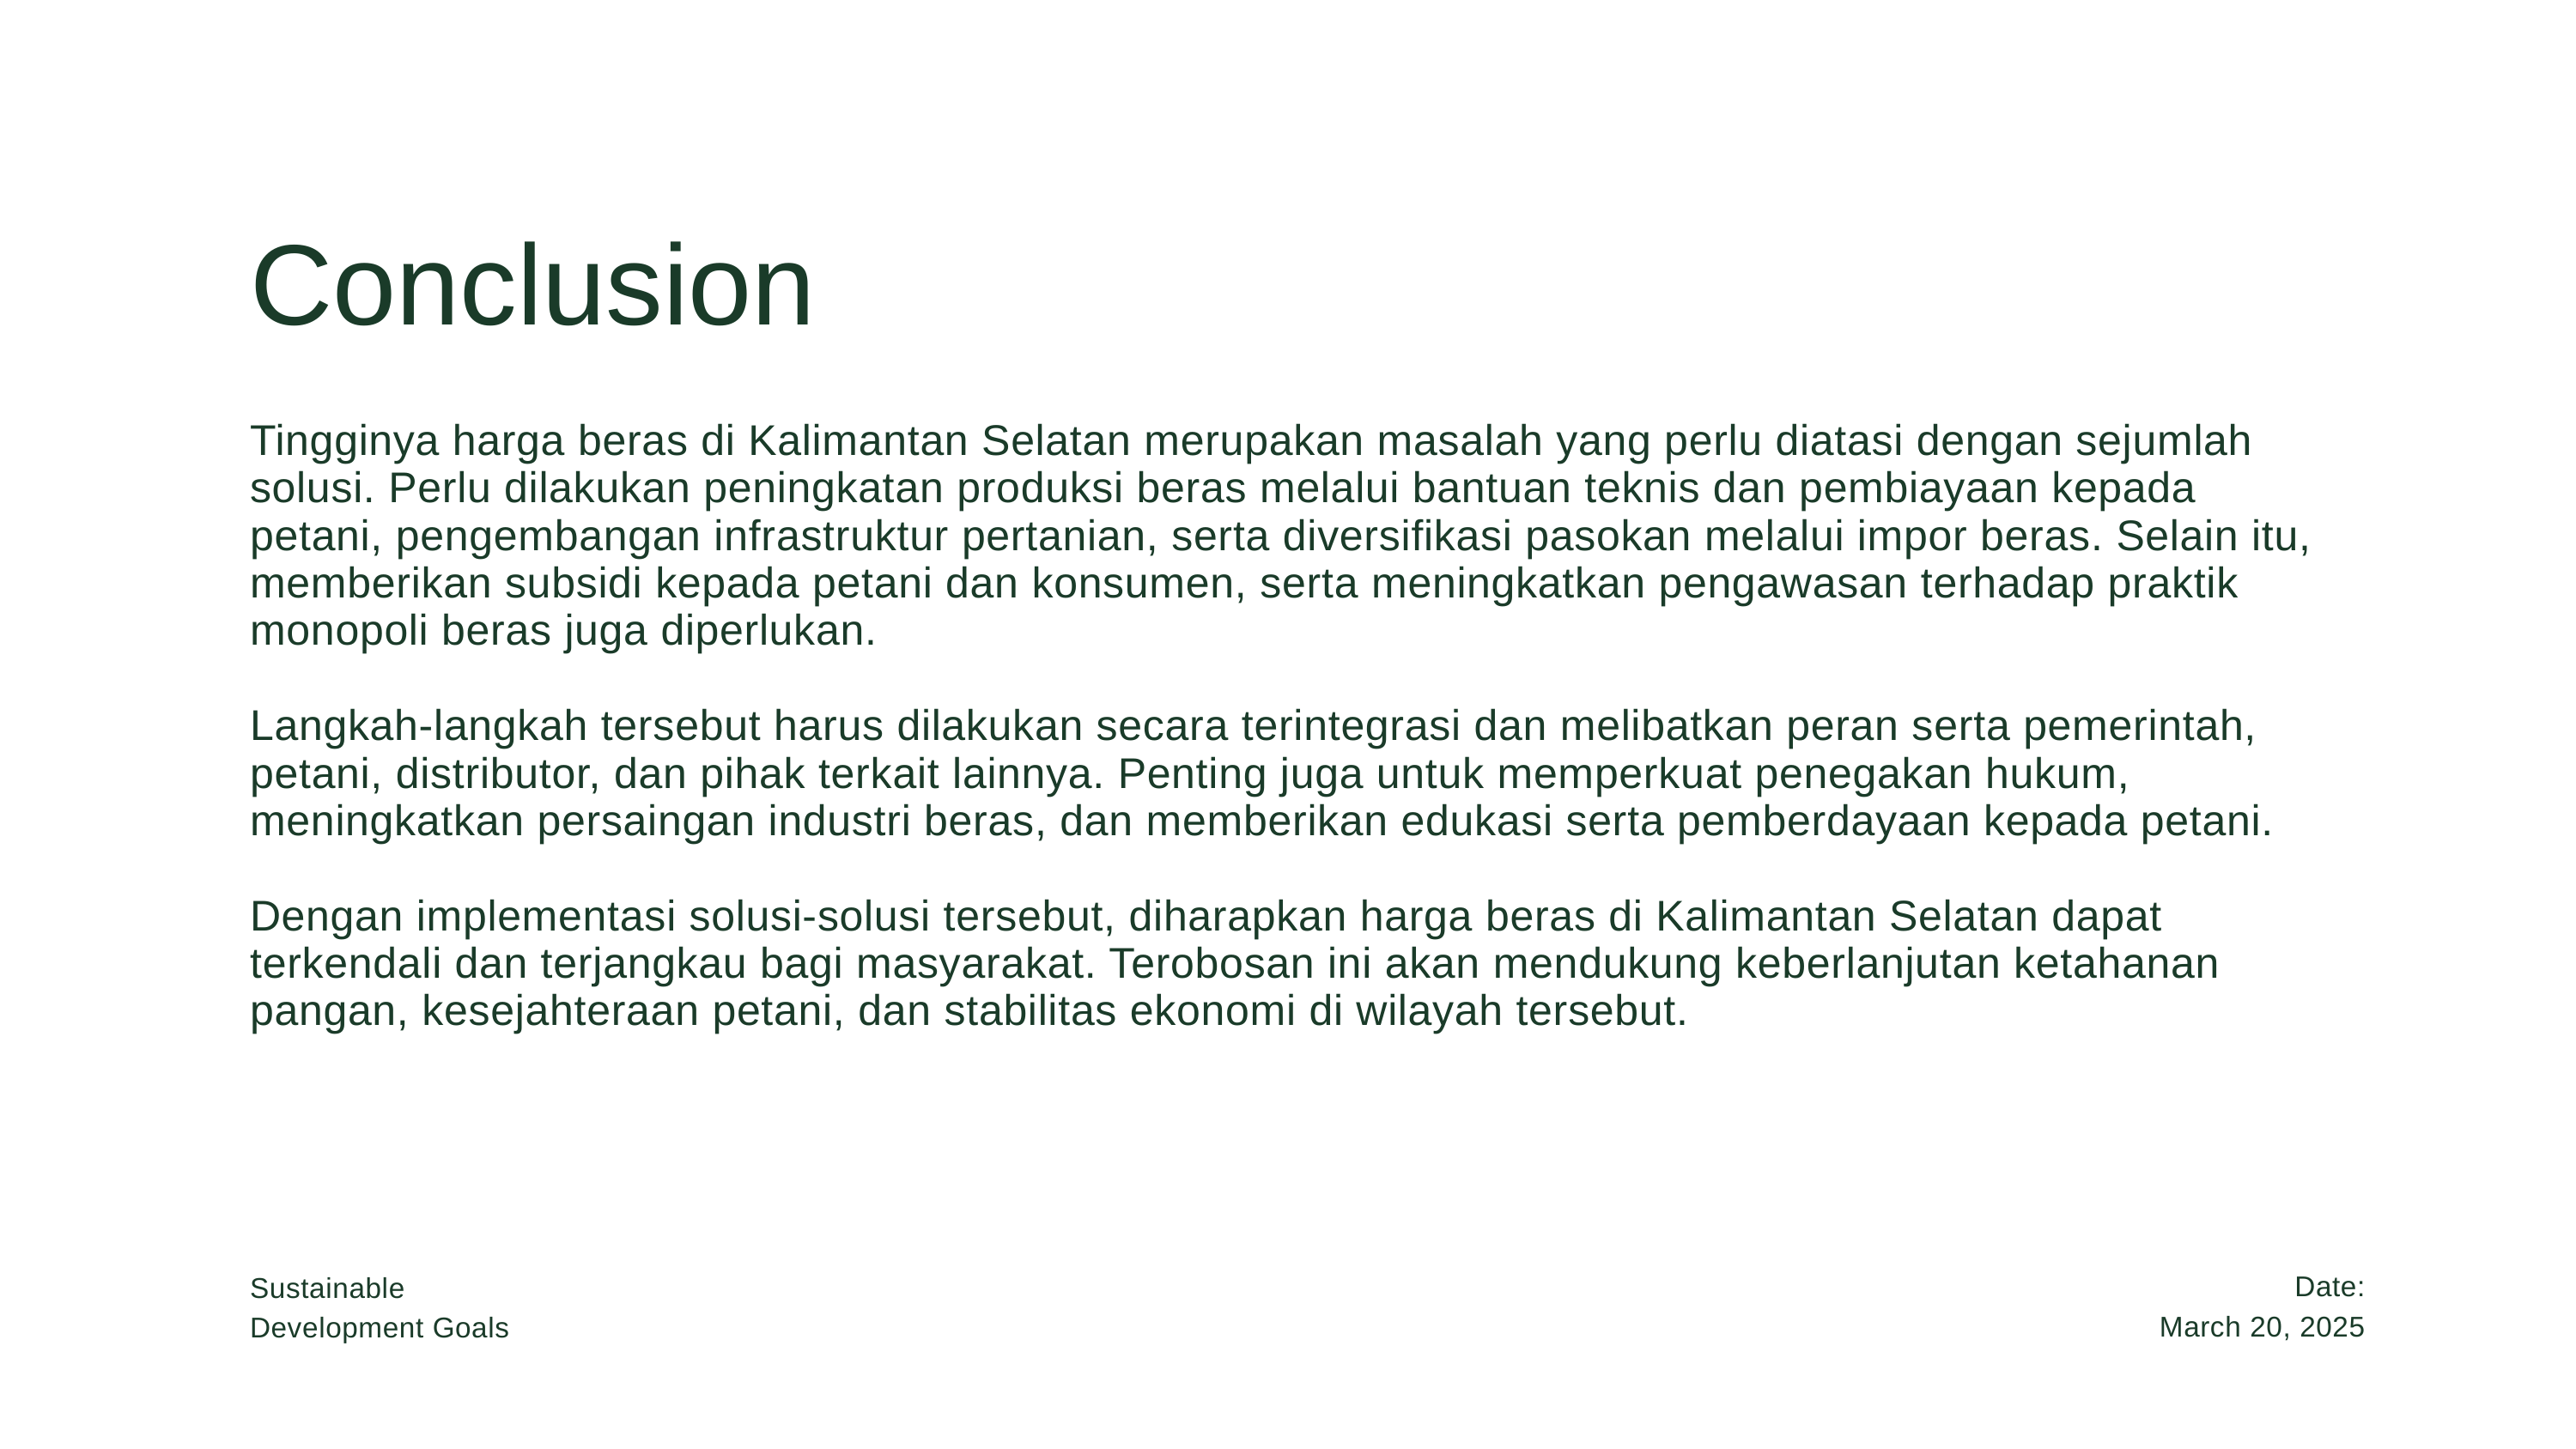

Conclusion
Tingginya harga beras di Kalimantan Selatan merupakan masalah yang perlu diatasi dengan sejumlah solusi. Perlu dilakukan peningkatan produksi beras melalui bantuan teknis dan pembiayaan kepada petani, pengembangan infrastruktur pertanian, serta diversifikasi pasokan melalui impor beras. Selain itu, memberikan subsidi kepada petani dan konsumen, serta meningkatkan pengawasan terhadap praktik monopoli beras juga diperlukan.

Langkah-langkah tersebut harus dilakukan secara terintegrasi dan melibatkan peran serta pemerintah, petani, distributor, dan pihak terkait lainnya. Penting juga untuk memperkuat penegakan hukum, meningkatkan persaingan industri beras, dan memberikan edukasi serta pemberdayaan kepada petani.

Dengan implementasi solusi-solusi tersebut, diharapkan harga beras di Kalimantan Selatan dapat terkendali dan terjangkau bagi masyarakat. Terobosan ini akan mendukung keberlanjutan ketahanan pangan, kesejahteraan petani, dan stabilitas ekonomi di wilayah tersebut.
Date:
March 20, 2025
Sustainable Development Goals